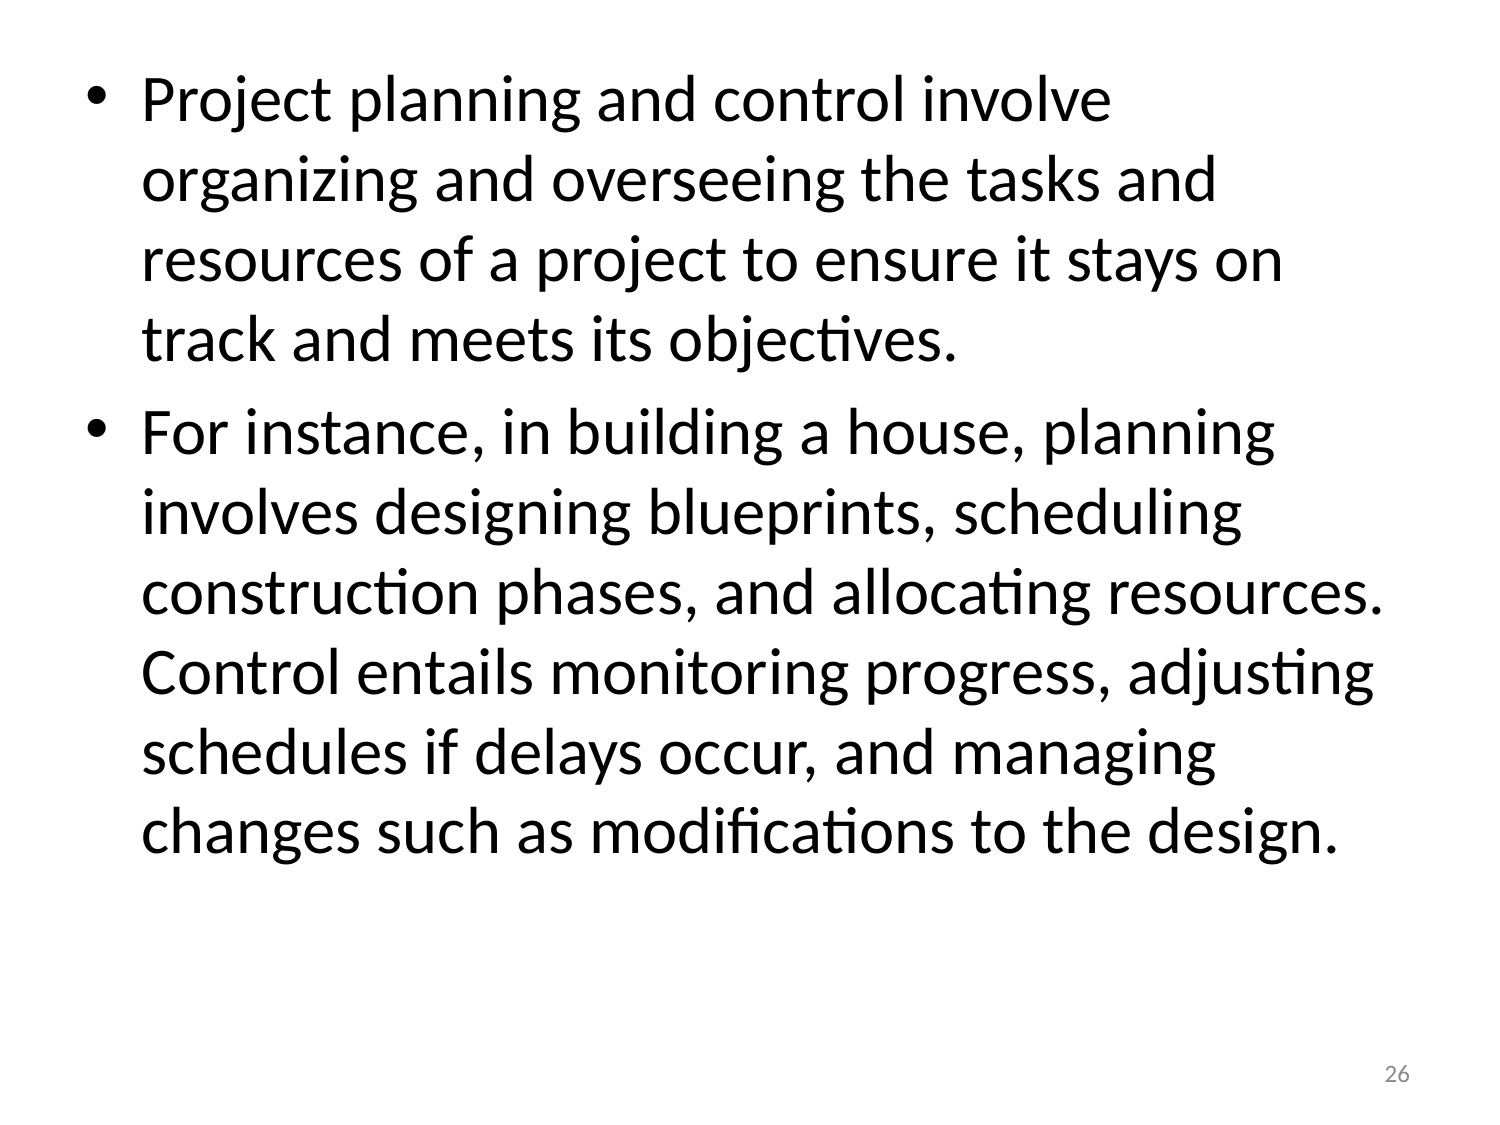

Project planning and control involve organizing and overseeing the tasks and resources of a project to ensure it stays on track and meets its objectives.
For instance, in building a house, planning involves designing blueprints, scheduling construction phases, and allocating resources. Control entails monitoring progress, adjusting schedules if delays occur, and managing changes such as modifications to the design.

26